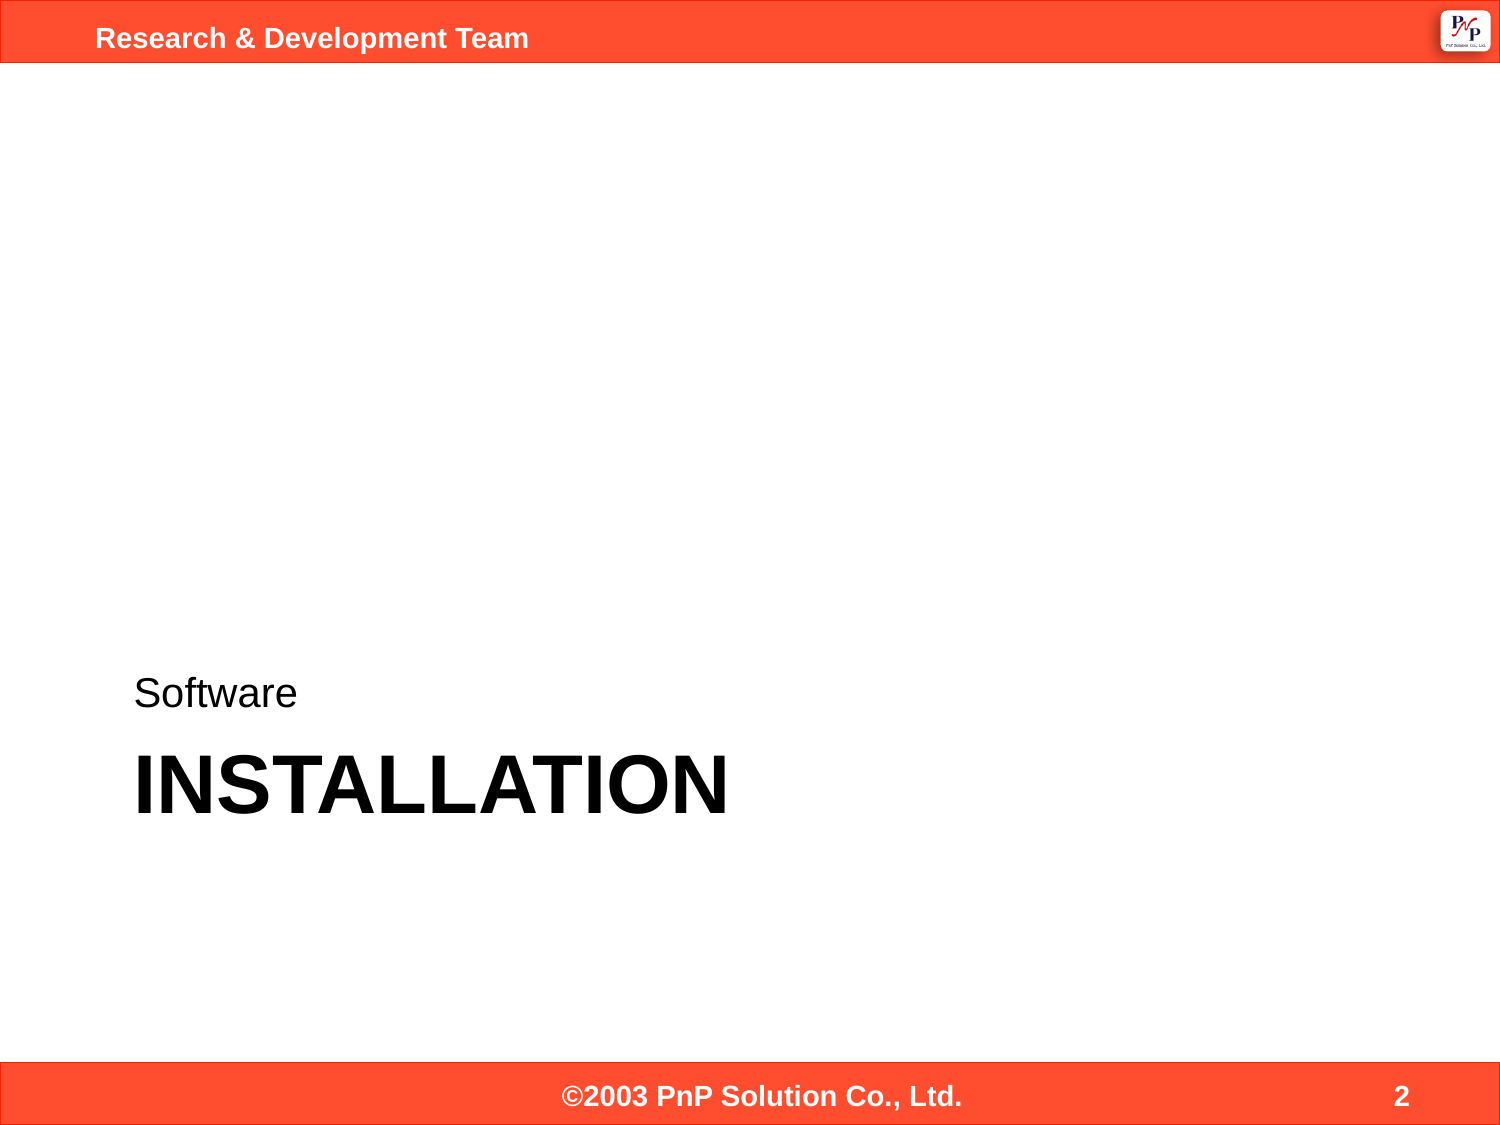

Software
# installation

©2003 PnP Solution Co., Ltd.
2